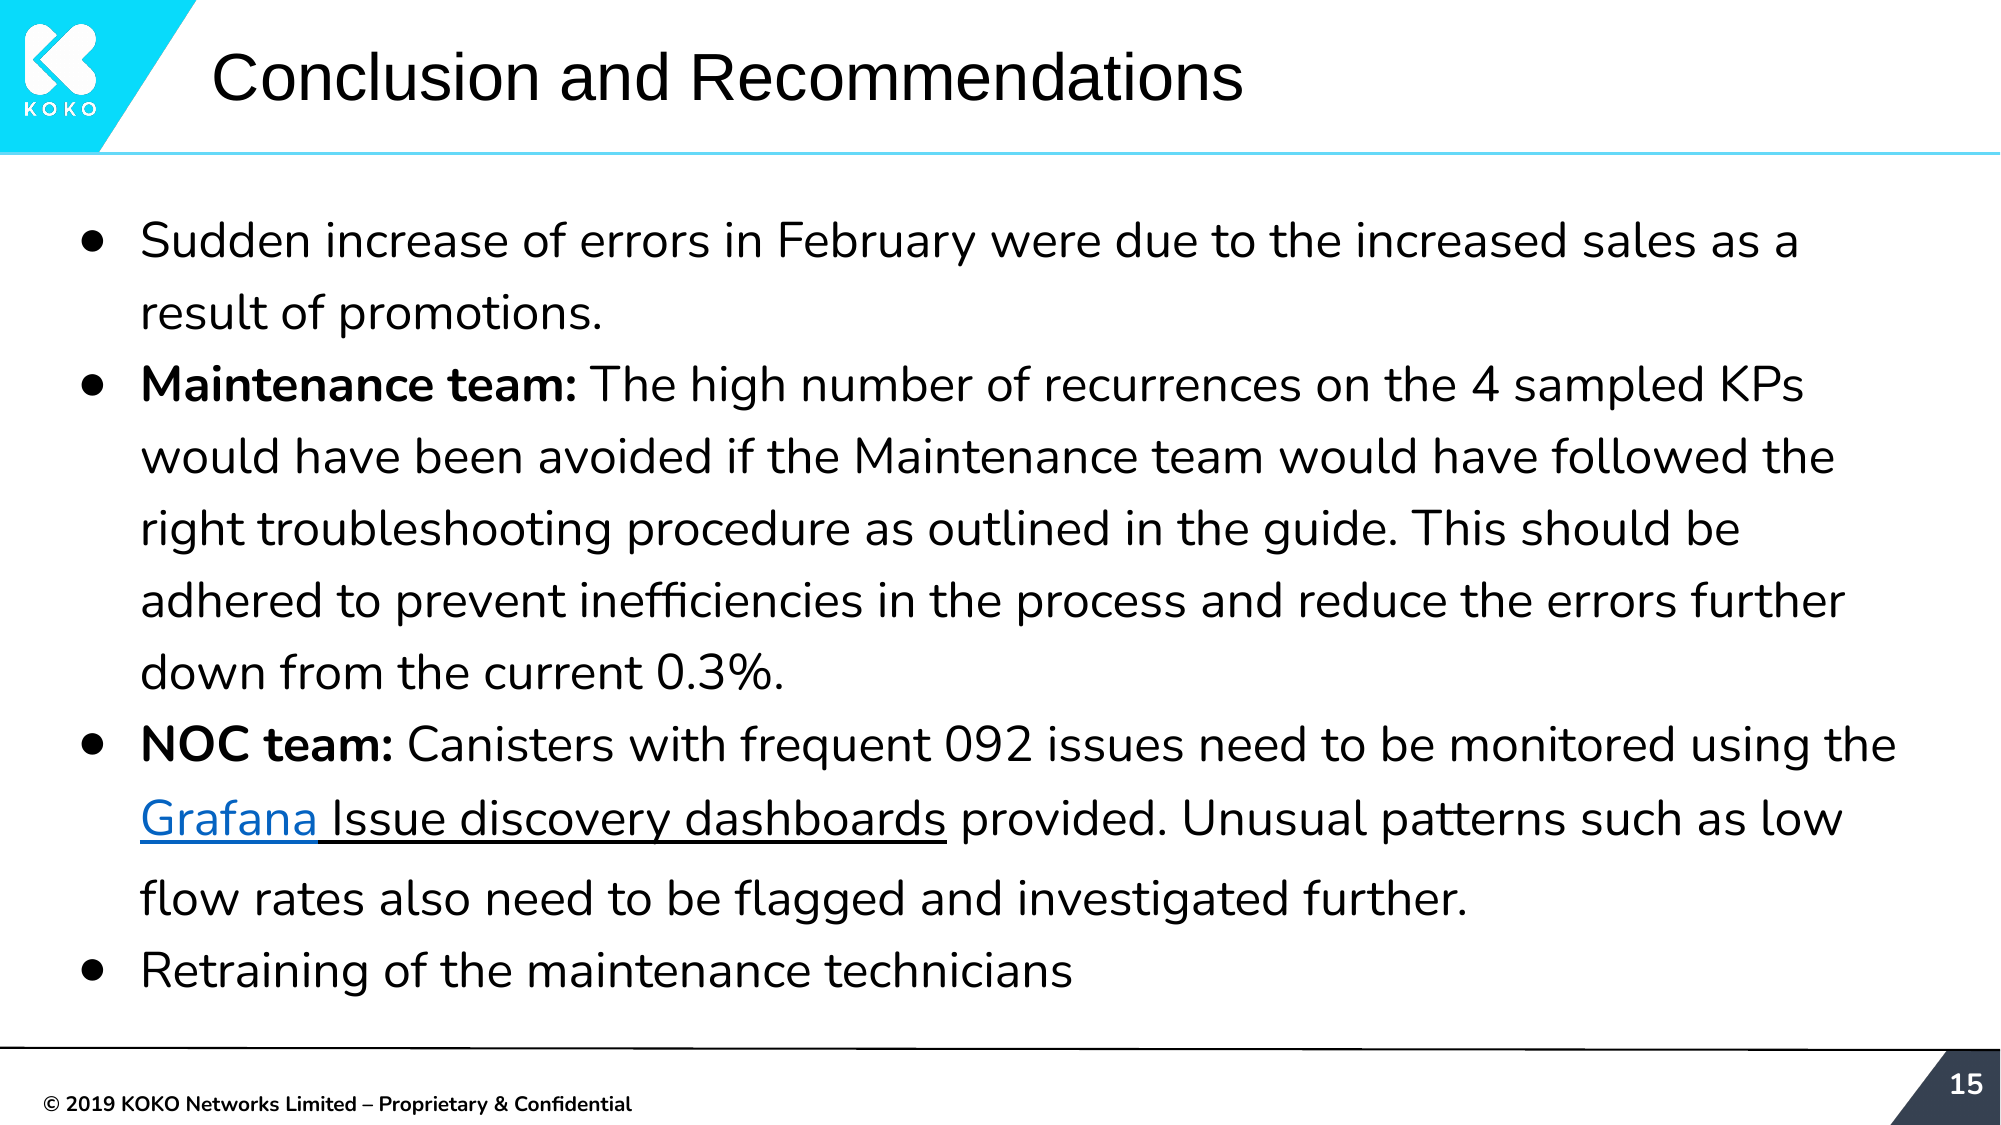

# Conclusion and Recommendations
Sudden increase of errors in February were due to the increased sales as a result of promotions.
Maintenance team: The high number of recurrences on the 4 sampled KPs would have been avoided if the Maintenance team would have followed the right troubleshooting procedure as outlined in the guide. This should be adhered to prevent inefficiencies in the process and reduce the errors further down from the current 0.3%.
NOC team: Canisters with frequent 092 issues need to be monitored using the Grafana Issue discovery dashboards provided. Unusual patterns such as low flow rates also need to be flagged and investigated further.
Retraining of the maintenance technicians

15